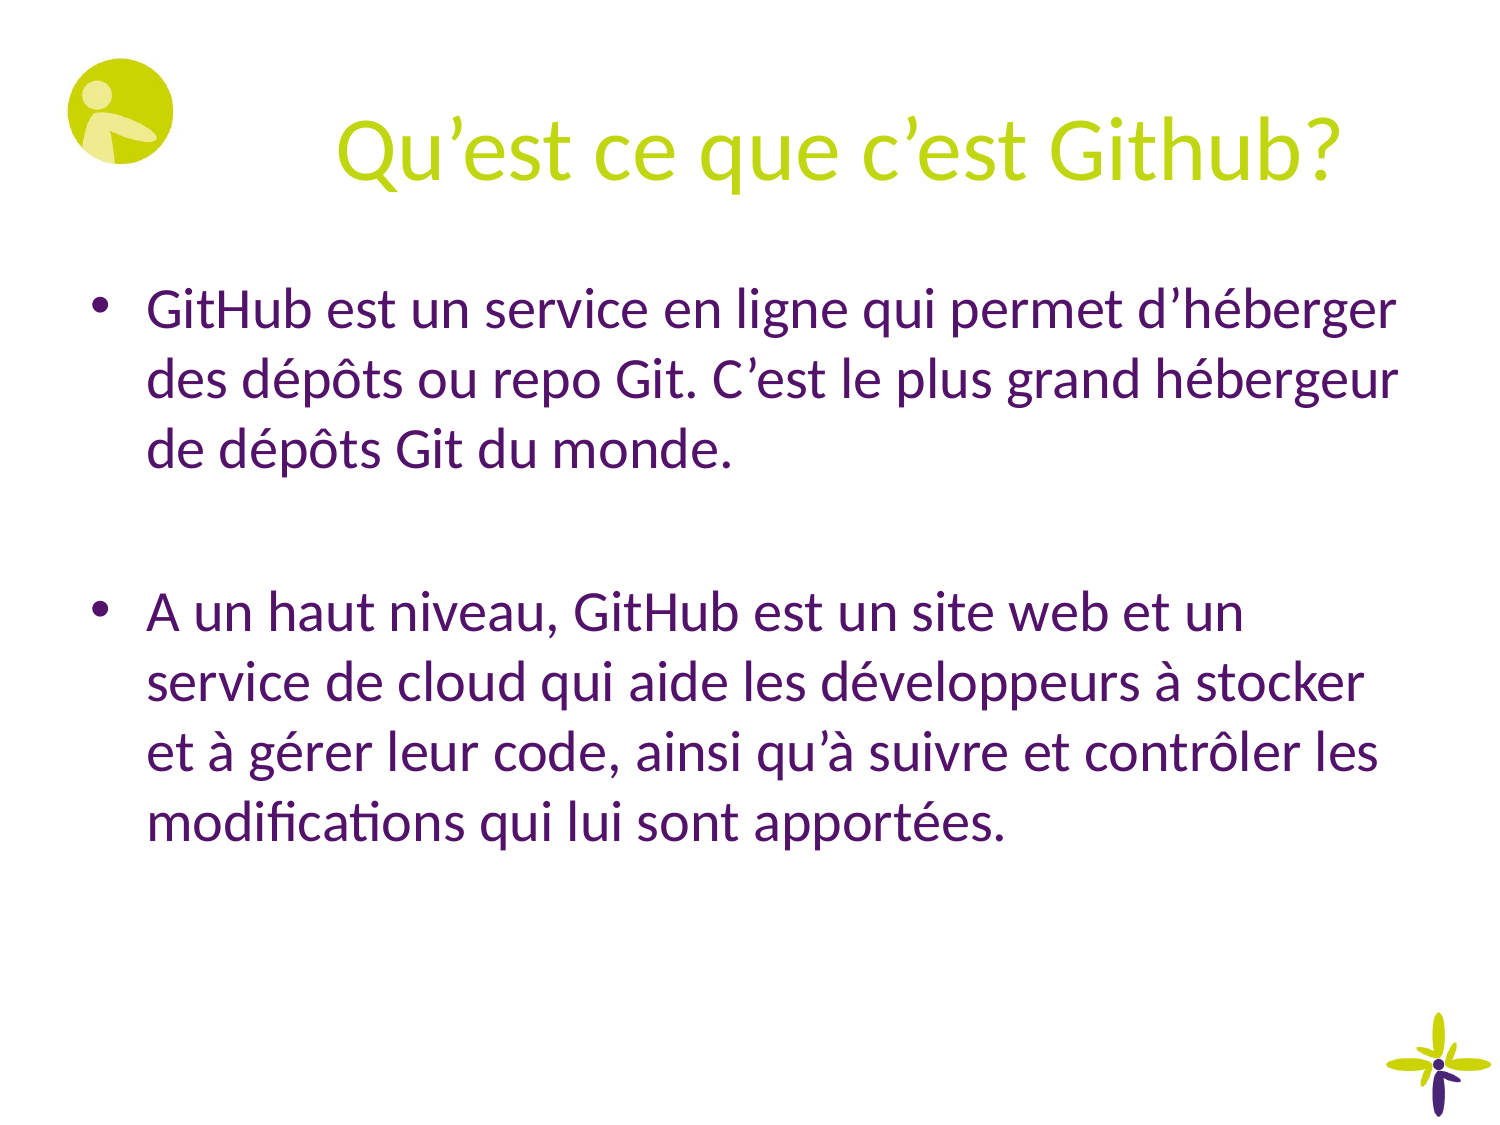

# Qu’est ce que c’est Github?
GitHub est un service en ligne qui permet d’héberger des dépôts ou repo Git. C’est le plus grand hébergeur de dépôts Git du monde.

A un haut niveau, GitHub est un site web et un service de cloud qui aide les développeurs à stocker et à gérer leur code, ainsi qu’à suivre et contrôler les modifications qui lui sont apportées.